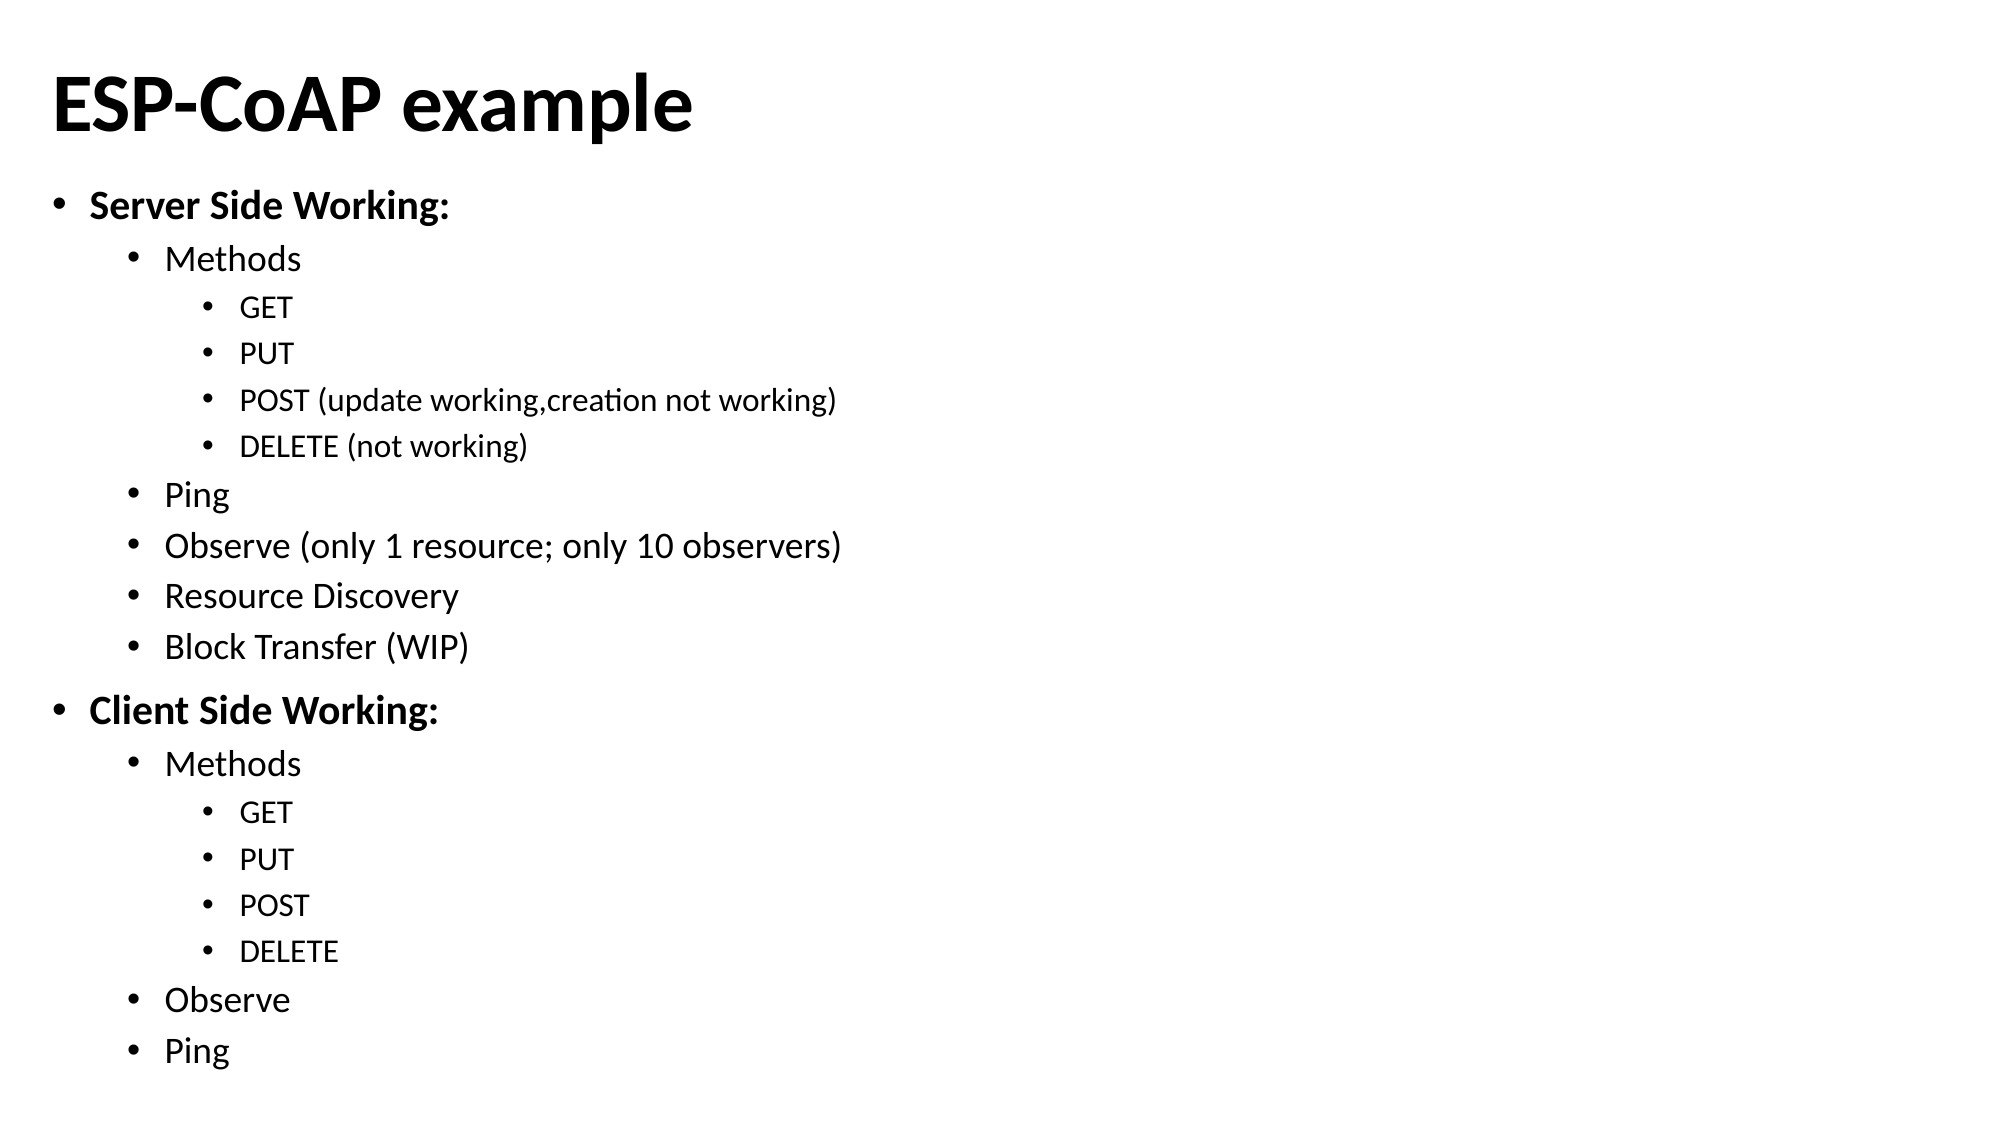

# ESP-CoAP example
Server Side Working:
Methods
GET
PUT
POST (update working,creation not working)
DELETE (not working)
Ping
Observe (only 1 resource; only 10 observers)
Resource Discovery
Block Transfer (WIP)
Client Side Working:
Methods
GET
PUT
POST
DELETE
Observe
Ping